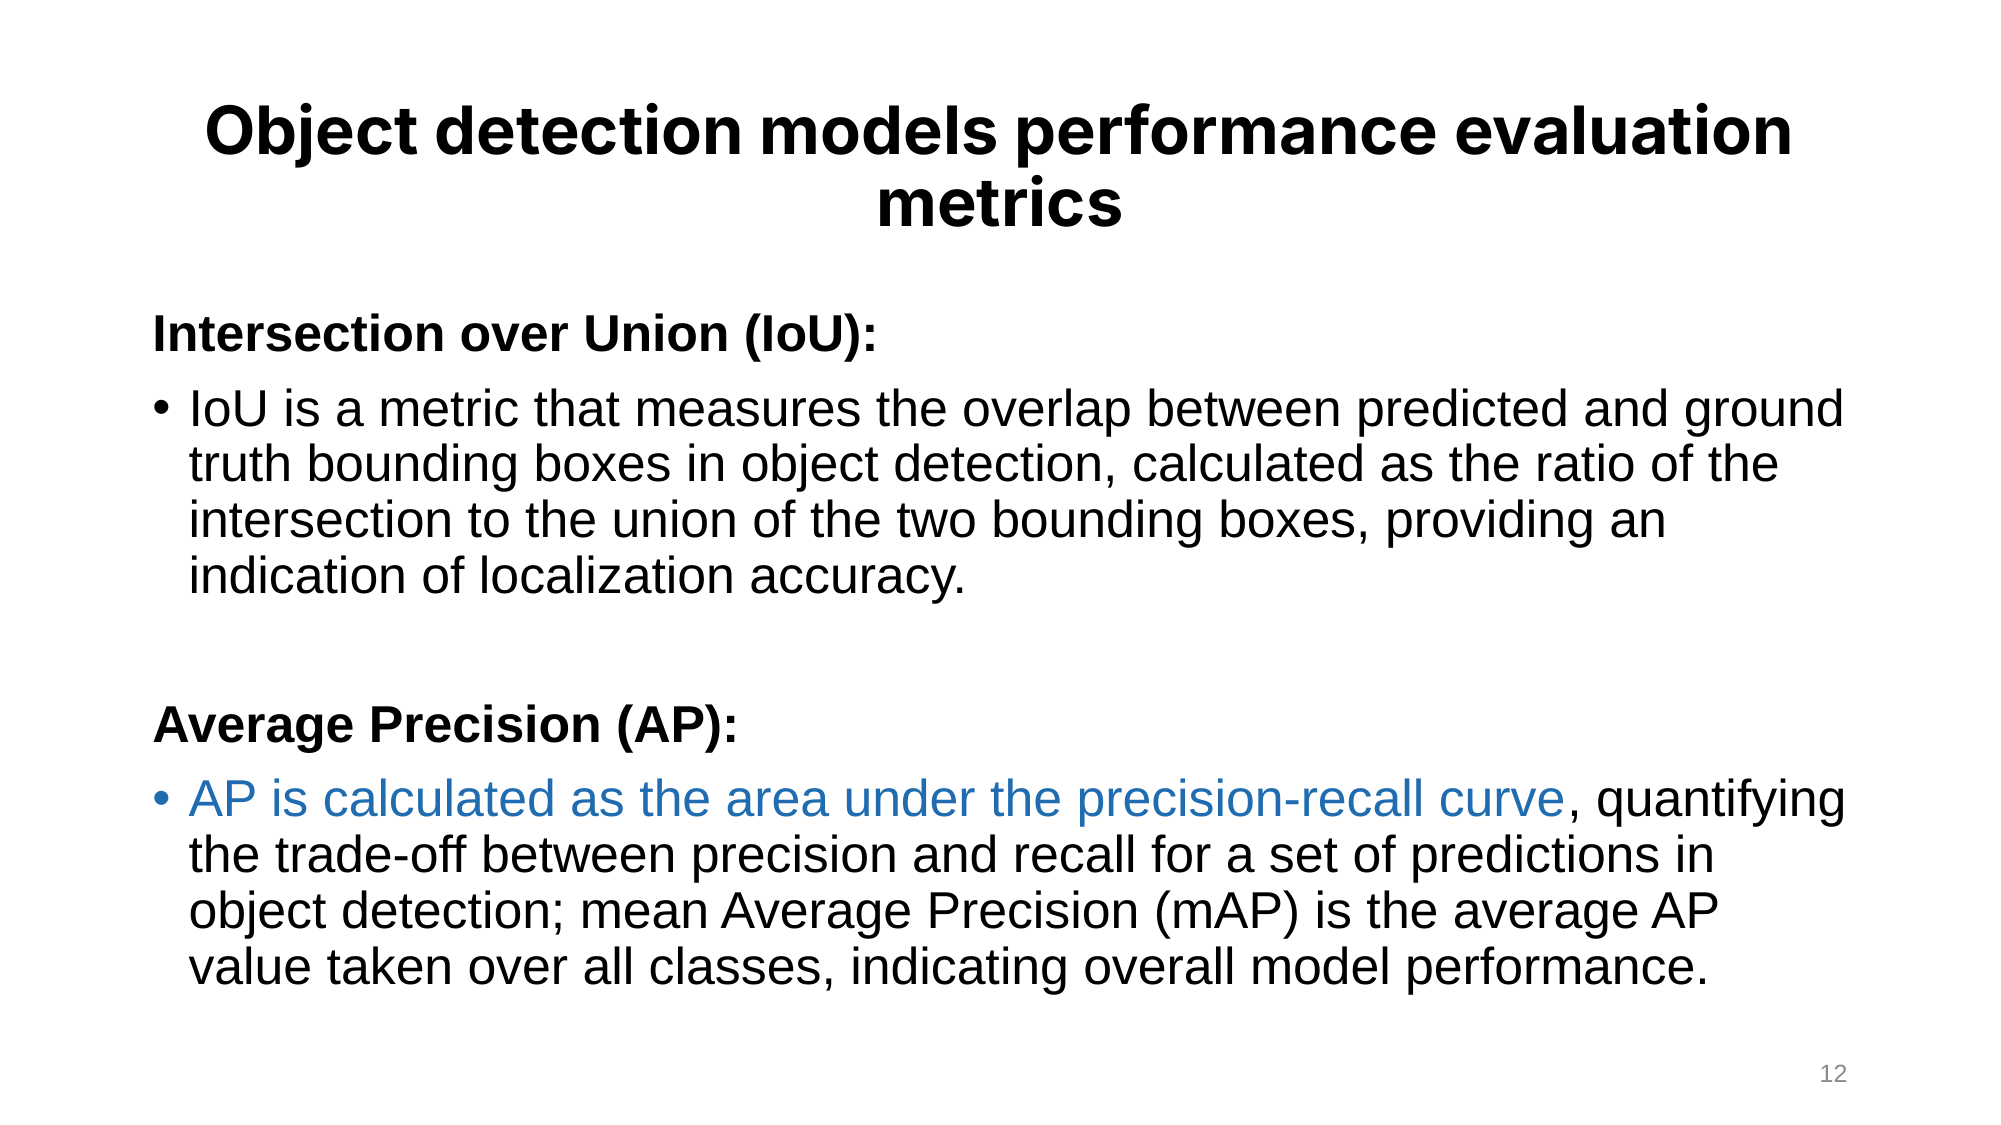

# Object detection models performance evaluation metrics
Intersection over Union (IoU):
IoU is a metric that measures the overlap between predicted and ground truth bounding boxes in object detection, calculated as the ratio of the intersection to the union of the two bounding boxes, providing an indication of localization accuracy.

Average Precision (AP):
AP is calculated as the area under the precision-recall curve, quantifying the trade-off between precision and recall for a set of predictions in object detection; mean Average Precision (mAP) is the average AP value taken over all classes, indicating overall model performance.
12